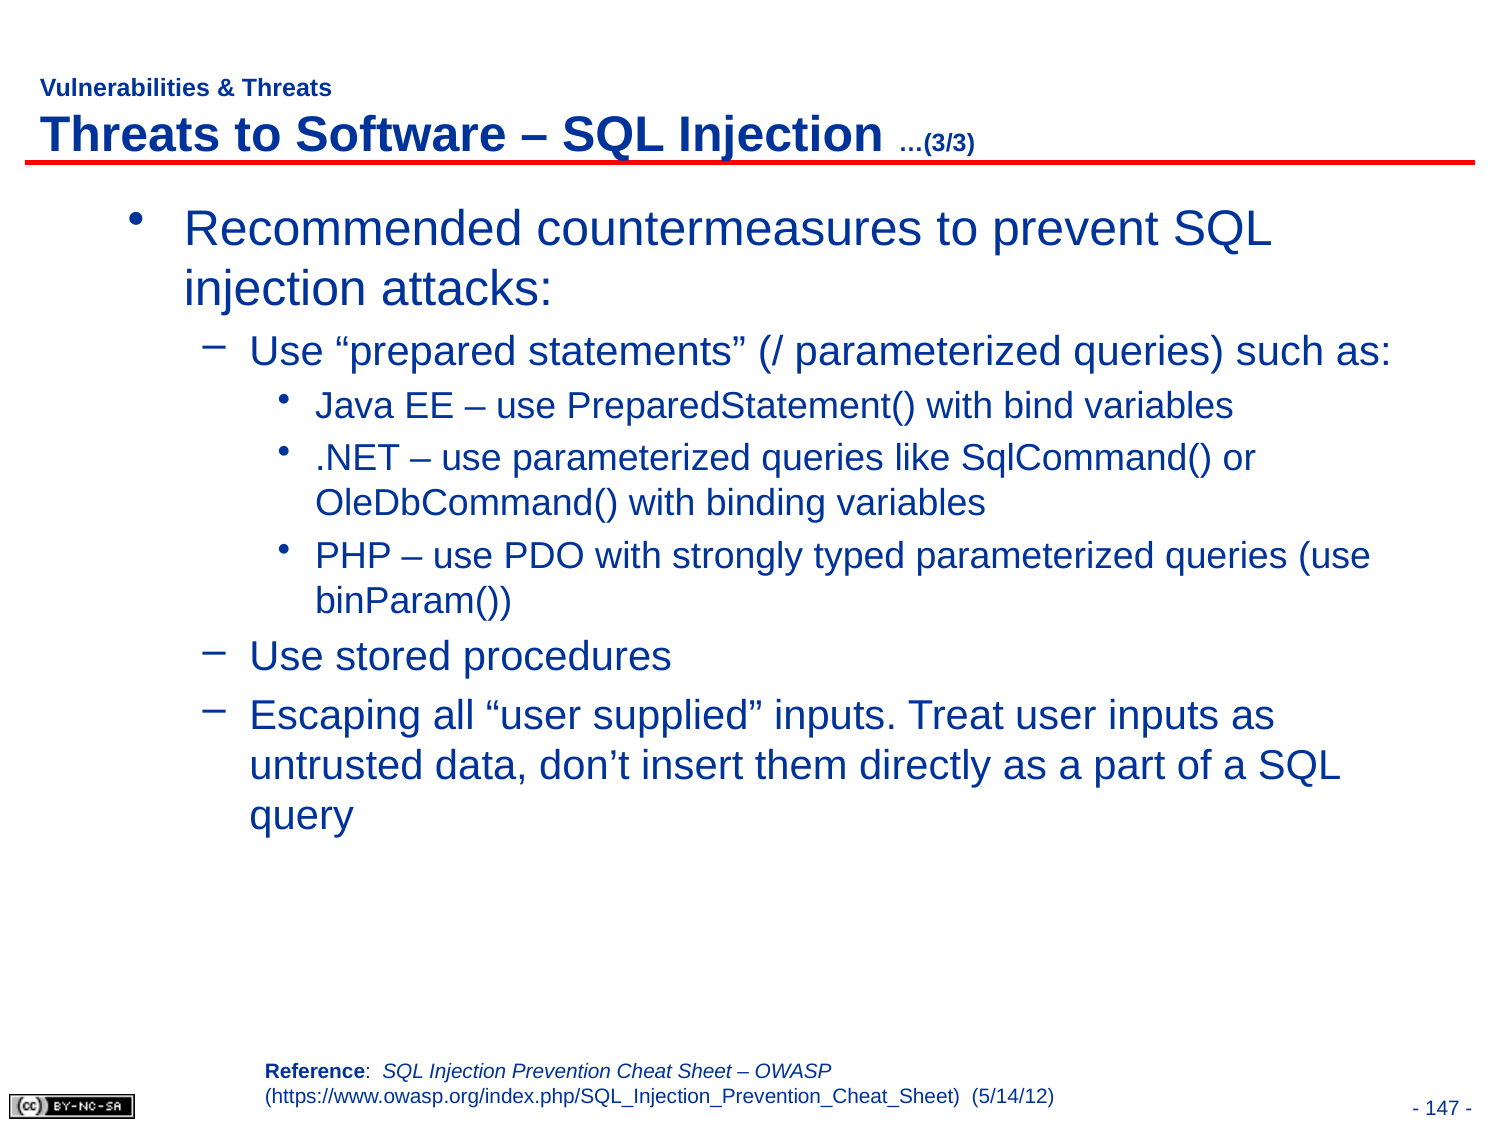

# Vulnerabilities & Threats Threats to Software – SQL Injection …(3/3)
Recommended countermeasures to prevent SQL injection attacks:
Use “prepared statements” (/ parameterized queries) such as:
Java EE – use PreparedStatement() with bind variables
.NET – use parameterized queries like SqlCommand() or OleDbCommand() with binding variables
PHP – use PDO with strongly typed parameterized queries (use binParam())
Use stored procedures
Escaping all “user supplied” inputs. Treat user inputs as untrusted data, don’t insert them directly as a part of a SQL query
Reference:  SQL Injection Prevention Cheat Sheet – OWASP (https://www.owasp.org/index.php/SQL_Injection_Prevention_Cheat_Sheet)  (5/14/12)
- 147 -